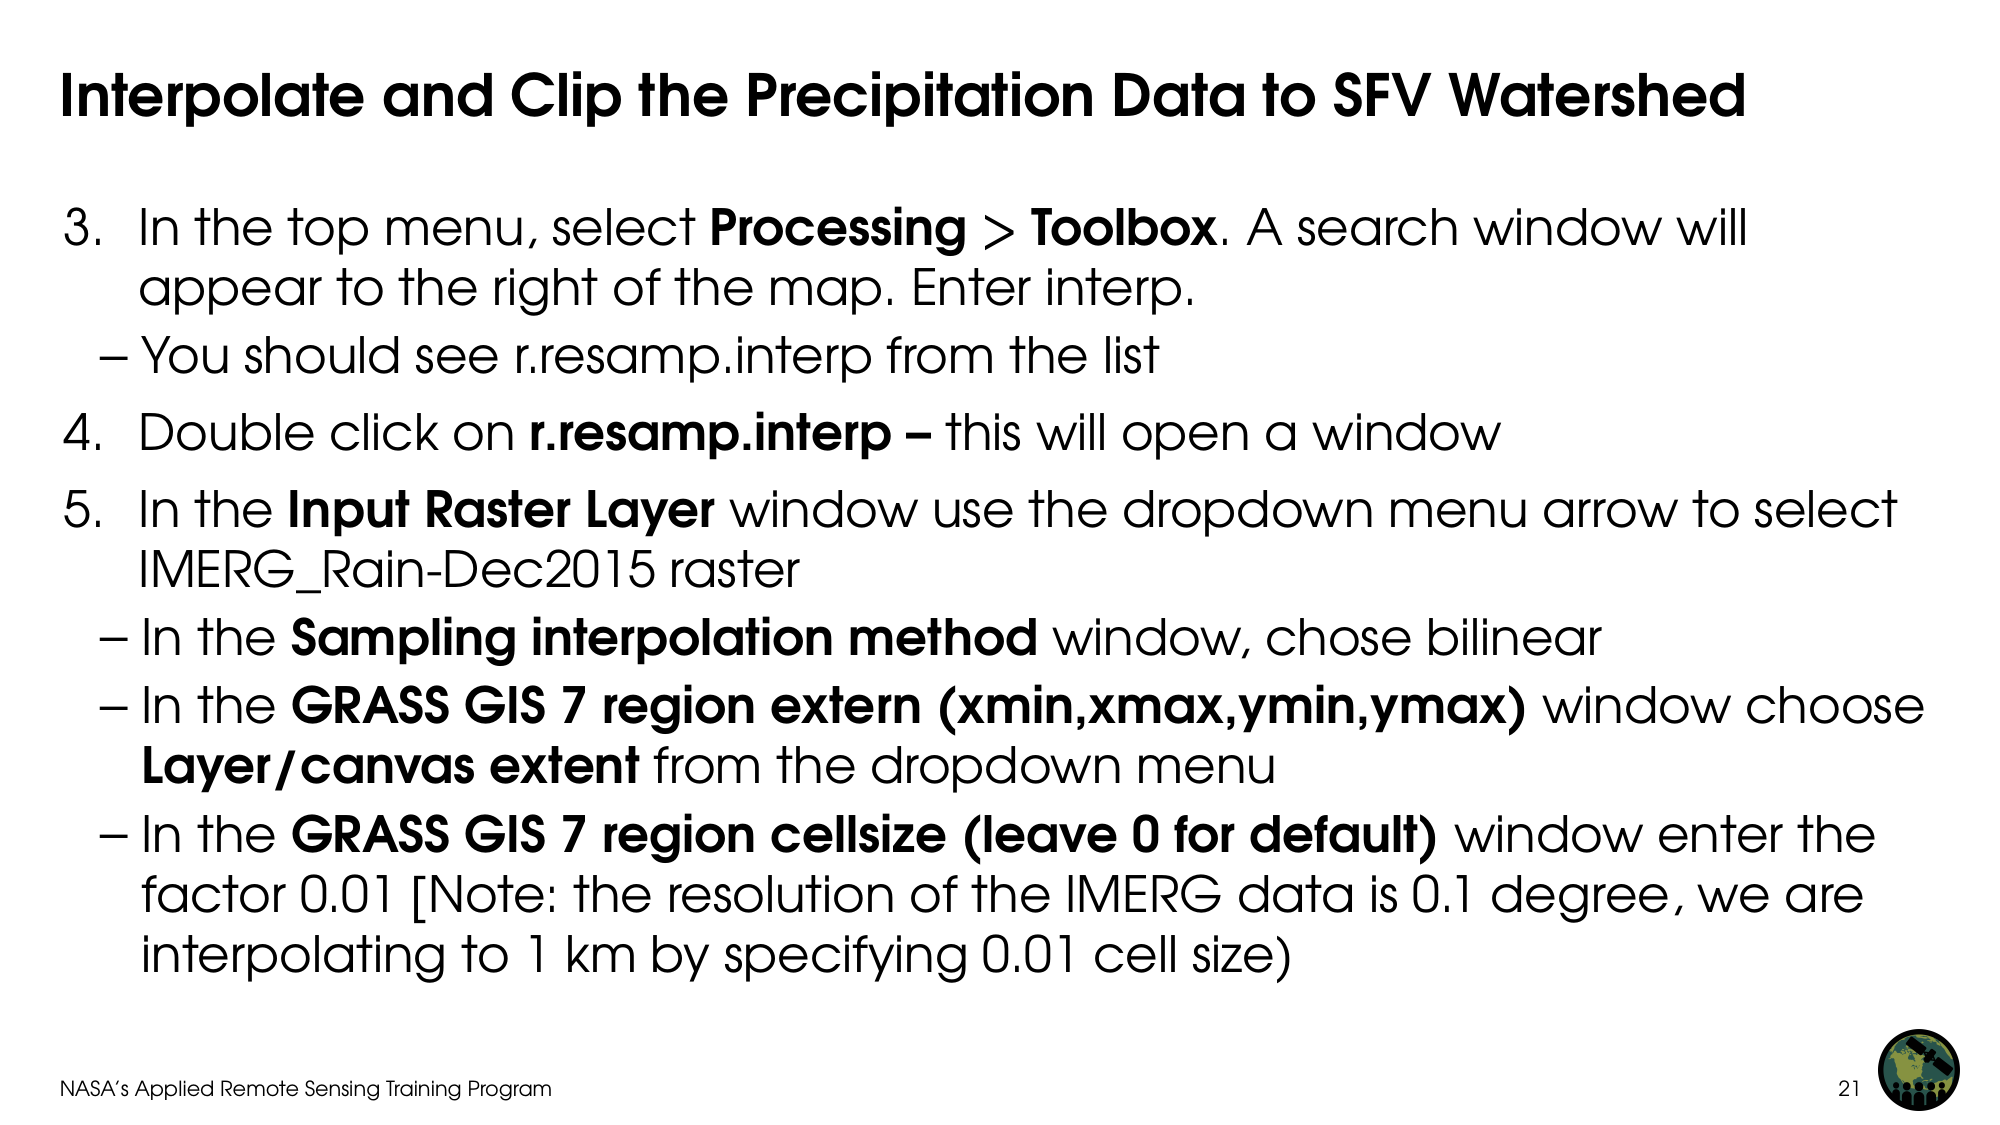

# Interpolate and Clip the Precipitation Data to SFV Watershed
In the top menu, select Processing > Toolbox. A search window will appear to the right of the map. Enter interp.
You should see r.resamp.interp from the list
Double click on r.resamp.interp – this will open a window
In the Input Raster Layer window use the dropdown menu arrow to select IMERG_Rain-Dec2015 raster
In the Sampling interpolation method window, chose bilinear
In the GRASS GIS 7 region extern (xmin,xmax,ymin,ymax) window choose Layer/canvas extent from the dropdown menu
In the GRASS GIS 7 region cellsize (leave 0 for default) window enter the factor 0.01 [Note: the resolution of the IMERG data is 0.1 degree, we are interpolating to 1 km by specifying 0.01 cell size)